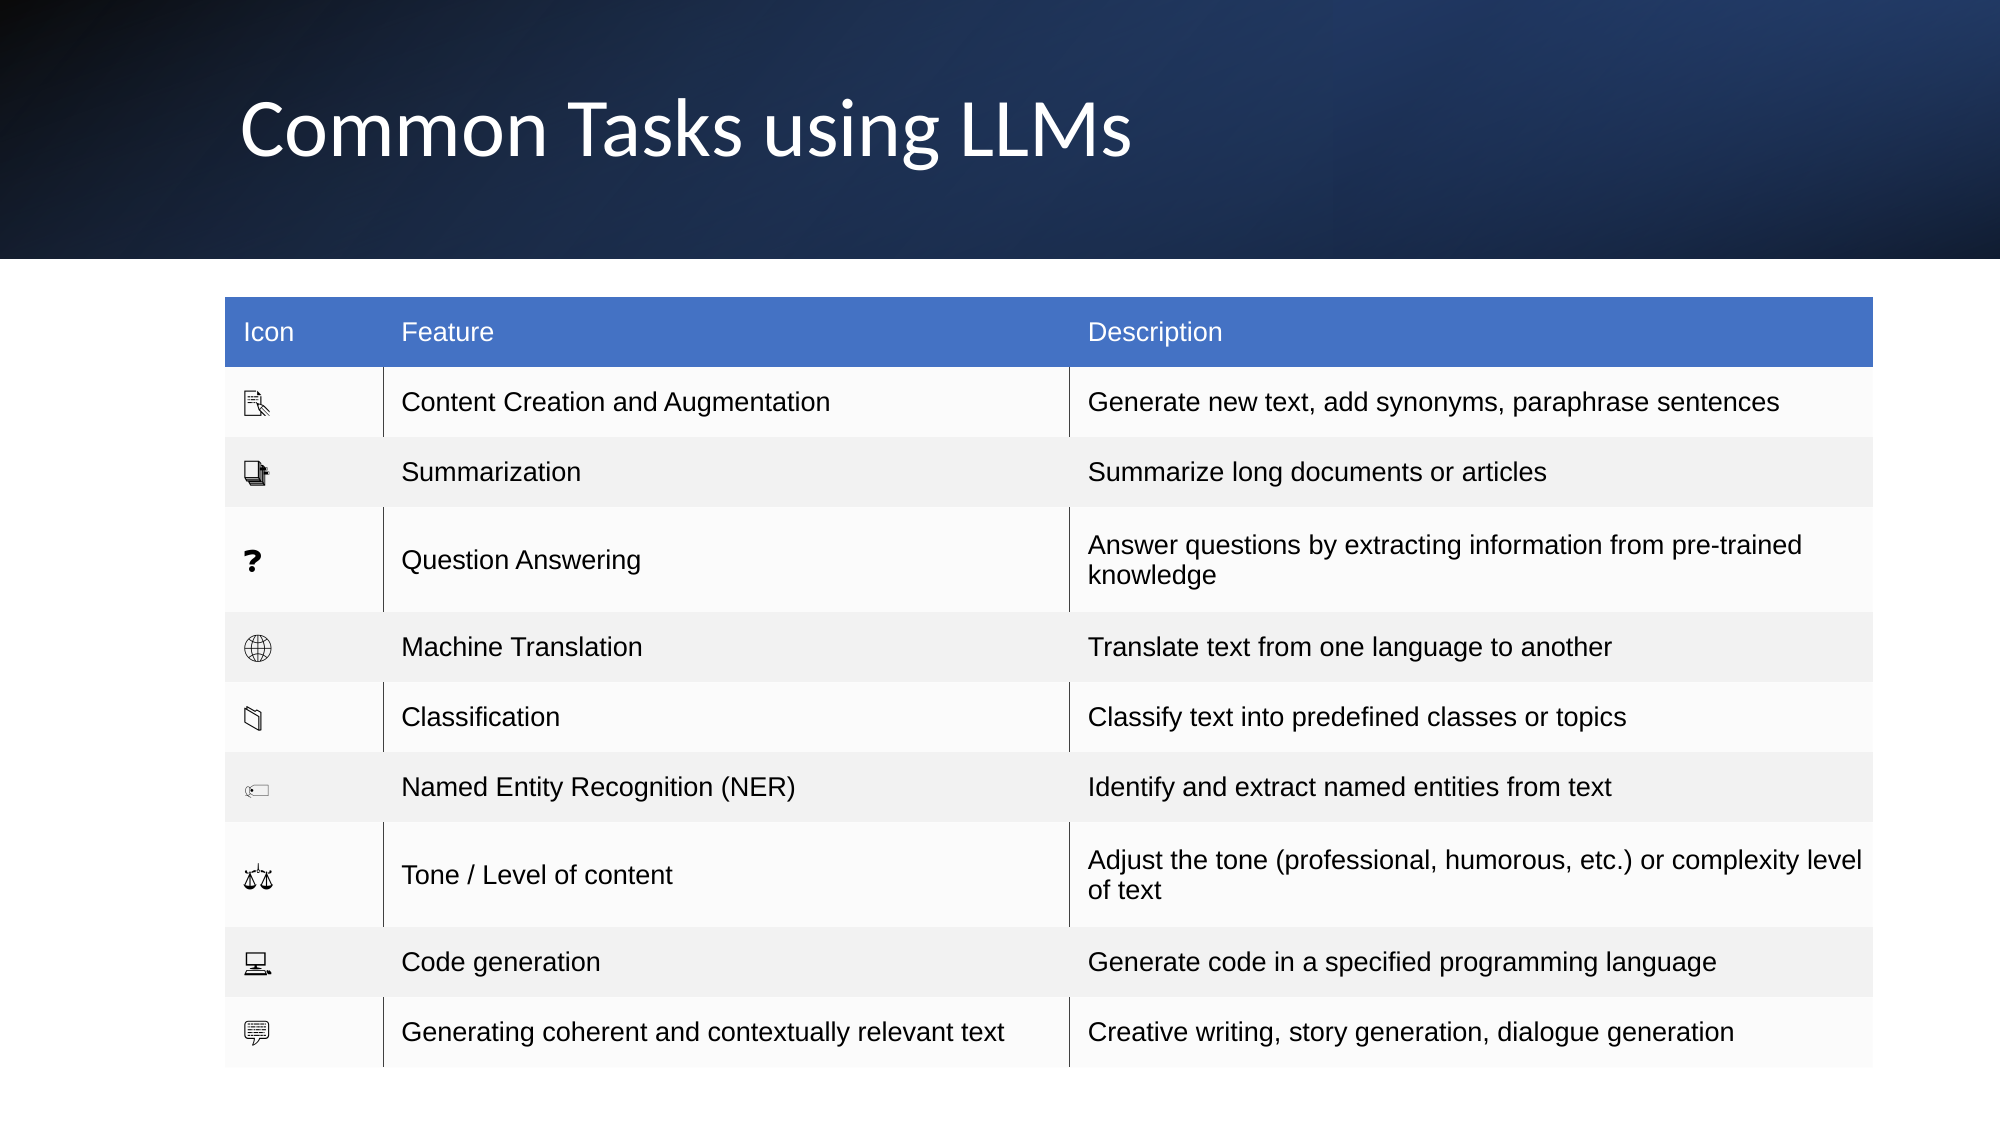

# Common Tasks using LLMs
| Icon | Feature | Description |
| --- | --- | --- |
| 📝 | Content Creation and Augmentation | Generate new text, add synonyms, paraphrase sentences |
| 📑 | Summarization | Summarize long documents or articles |
| ❓ | Question Answering | Answer questions by extracting information from pre-trained knowledge |
| 🌐 | Machine Translation | Translate text from one language to another |
| 📁 | Classification | Classify text into predefined classes or topics |
| 🏷️ | Named Entity Recognition (NER) | Identify and extract named entities from text |
| ⚖️ | Tone / Level of content | Adjust the tone (professional, humorous, etc.) or complexity level of text |
| 💻 | Code generation | Generate code in a specified programming language |
| 💬 | Generating coherent and contextually relevant text | Creative writing, story generation, dialogue generation |